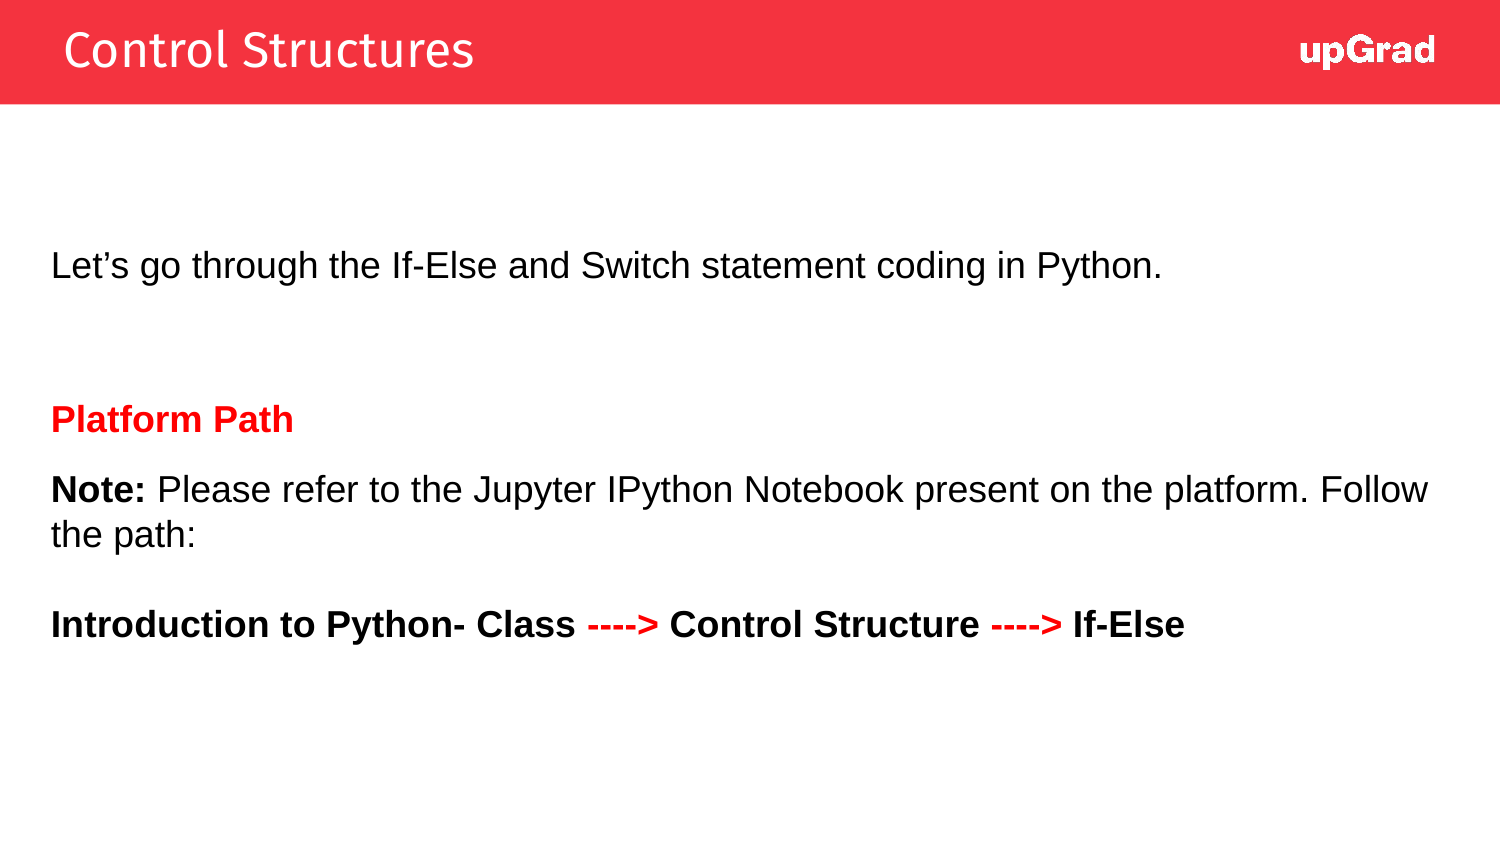

# Control Structures

Let’s go through the If-Else and Switch statement coding in Python.

Platform Path
Note: Please refer to the Jupyter IPython Notebook present on the platform. Follow the path:

Introduction to Python- Class ----> Control Structure ----> If-Else